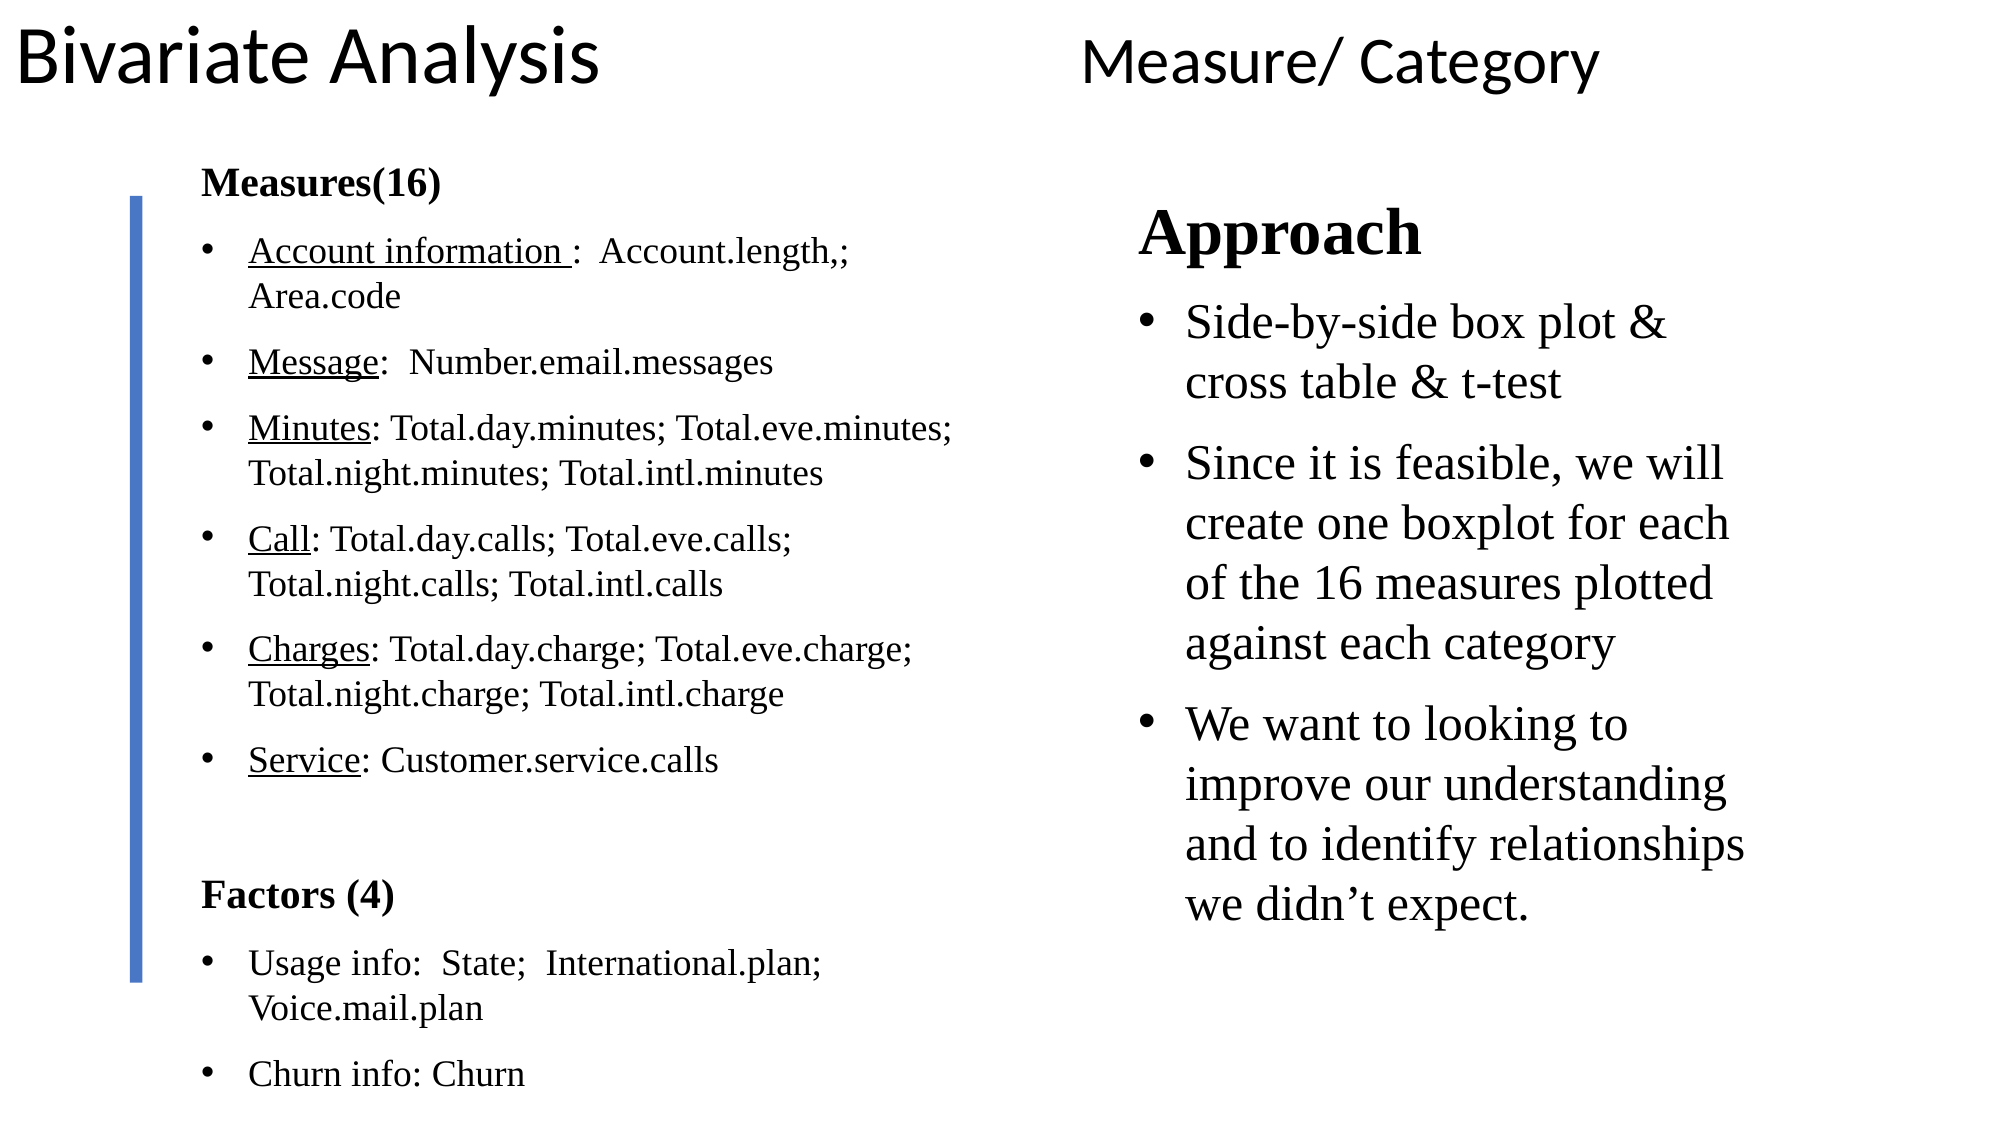

Bivariate Analysis				 Measure/ Category

Measures(16)
Account information :  Account.length,; Area.code
Message:  Number.email.messages
Minutes: Total.day.minutes; Total.eve.minutes; Total.night.minutes; Total.intl.minutes
Call: Total.day.calls; Total.eve.calls; Total.night.calls; Total.intl.calls
Charges: Total.day.charge; Total.eve.charge; Total.night.charge; Total.intl.charge
Service: Customer.service.calls

Factors (4)
Usage info:  State;  International.plan;  Voice.mail.plan
Churn info: Churn

Approach
Side-by-side box plot & cross table & t-test
Since it is feasible, we will create one boxplot for each of the 16 measures plotted against each category
We want to looking to improve our understanding and to identify relationships we didn’t expect.